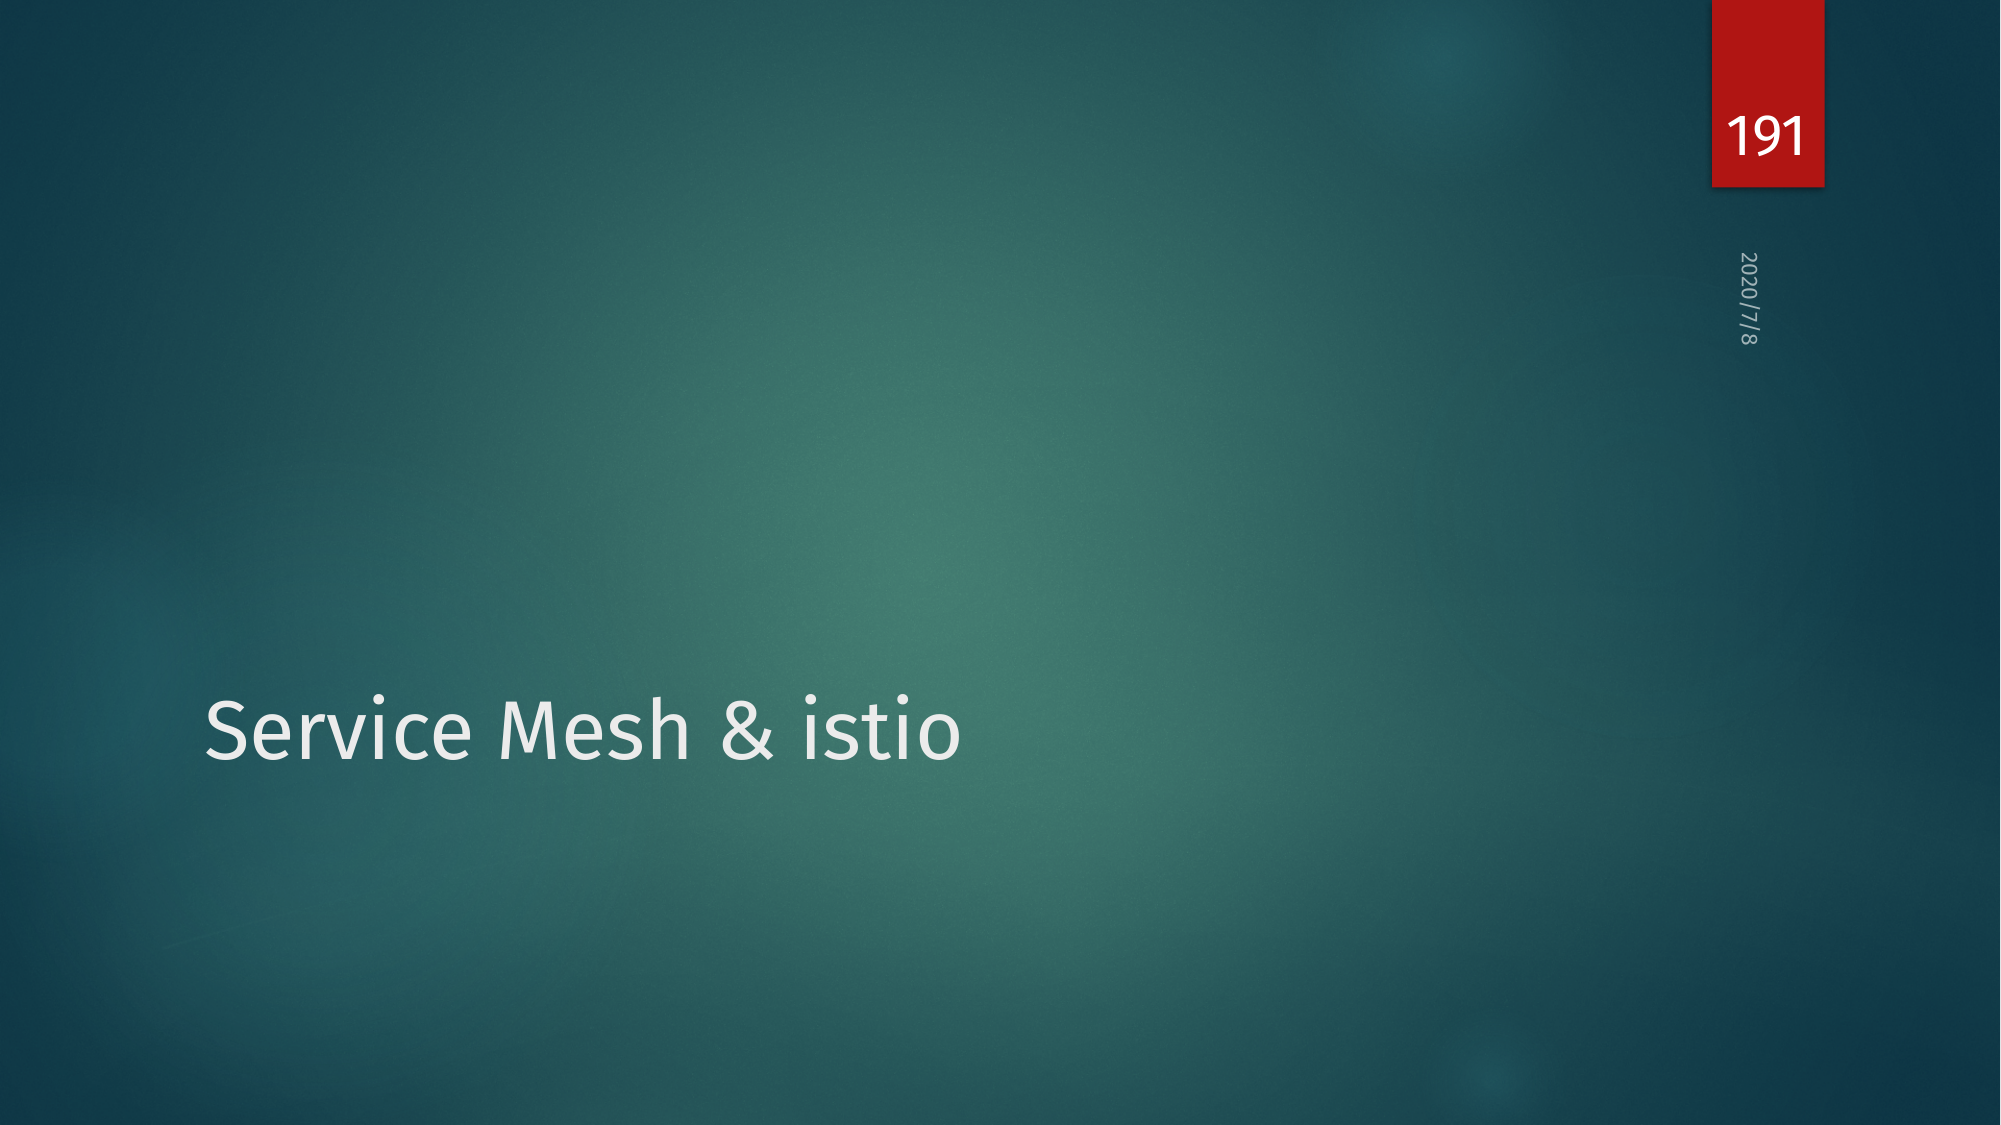

191
2020/7/8
# Service Mesh & istio